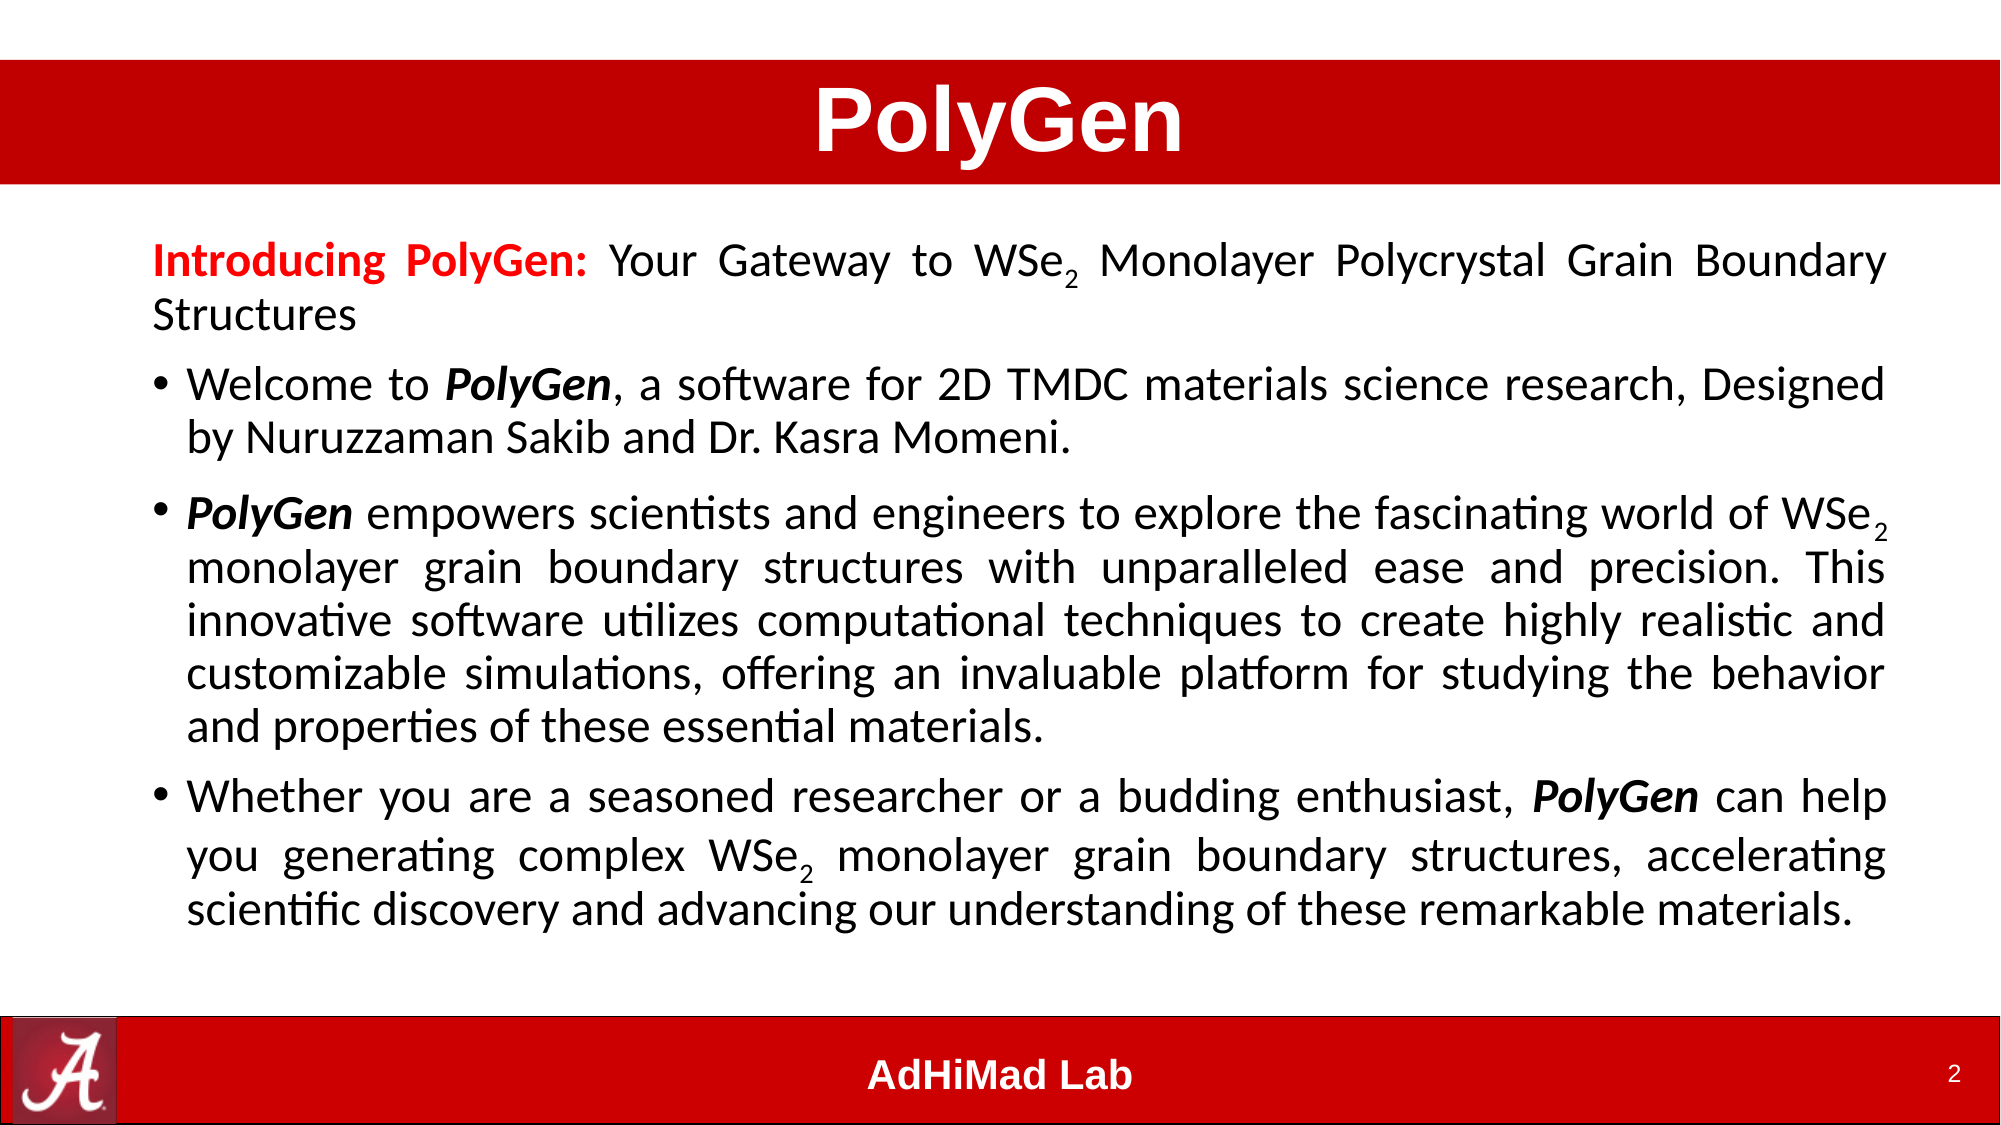

# PolyGen
Introducing PolyGen: Your Gateway to WSe2 Monolayer Polycrystal Grain Boundary Structures
Welcome to PolyGen, a software for 2D TMDC materials science research, Designed by Nuruzzaman Sakib and Dr. Kasra Momeni.
PolyGen empowers scientists and engineers to explore the fascinating world of WSe2 monolayer grain boundary structures with unparalleled ease and precision. This innovative software utilizes computational techniques to create highly realistic and customizable simulations, offering an invaluable platform for studying the behavior and properties of these essential materials.
Whether you are a seasoned researcher or a budding enthusiast, PolyGen can help you generating complex WSe2 monolayer grain boundary structures, accelerating scientific discovery and advancing our understanding of these remarkable materials.
AdHiMad Lab
2